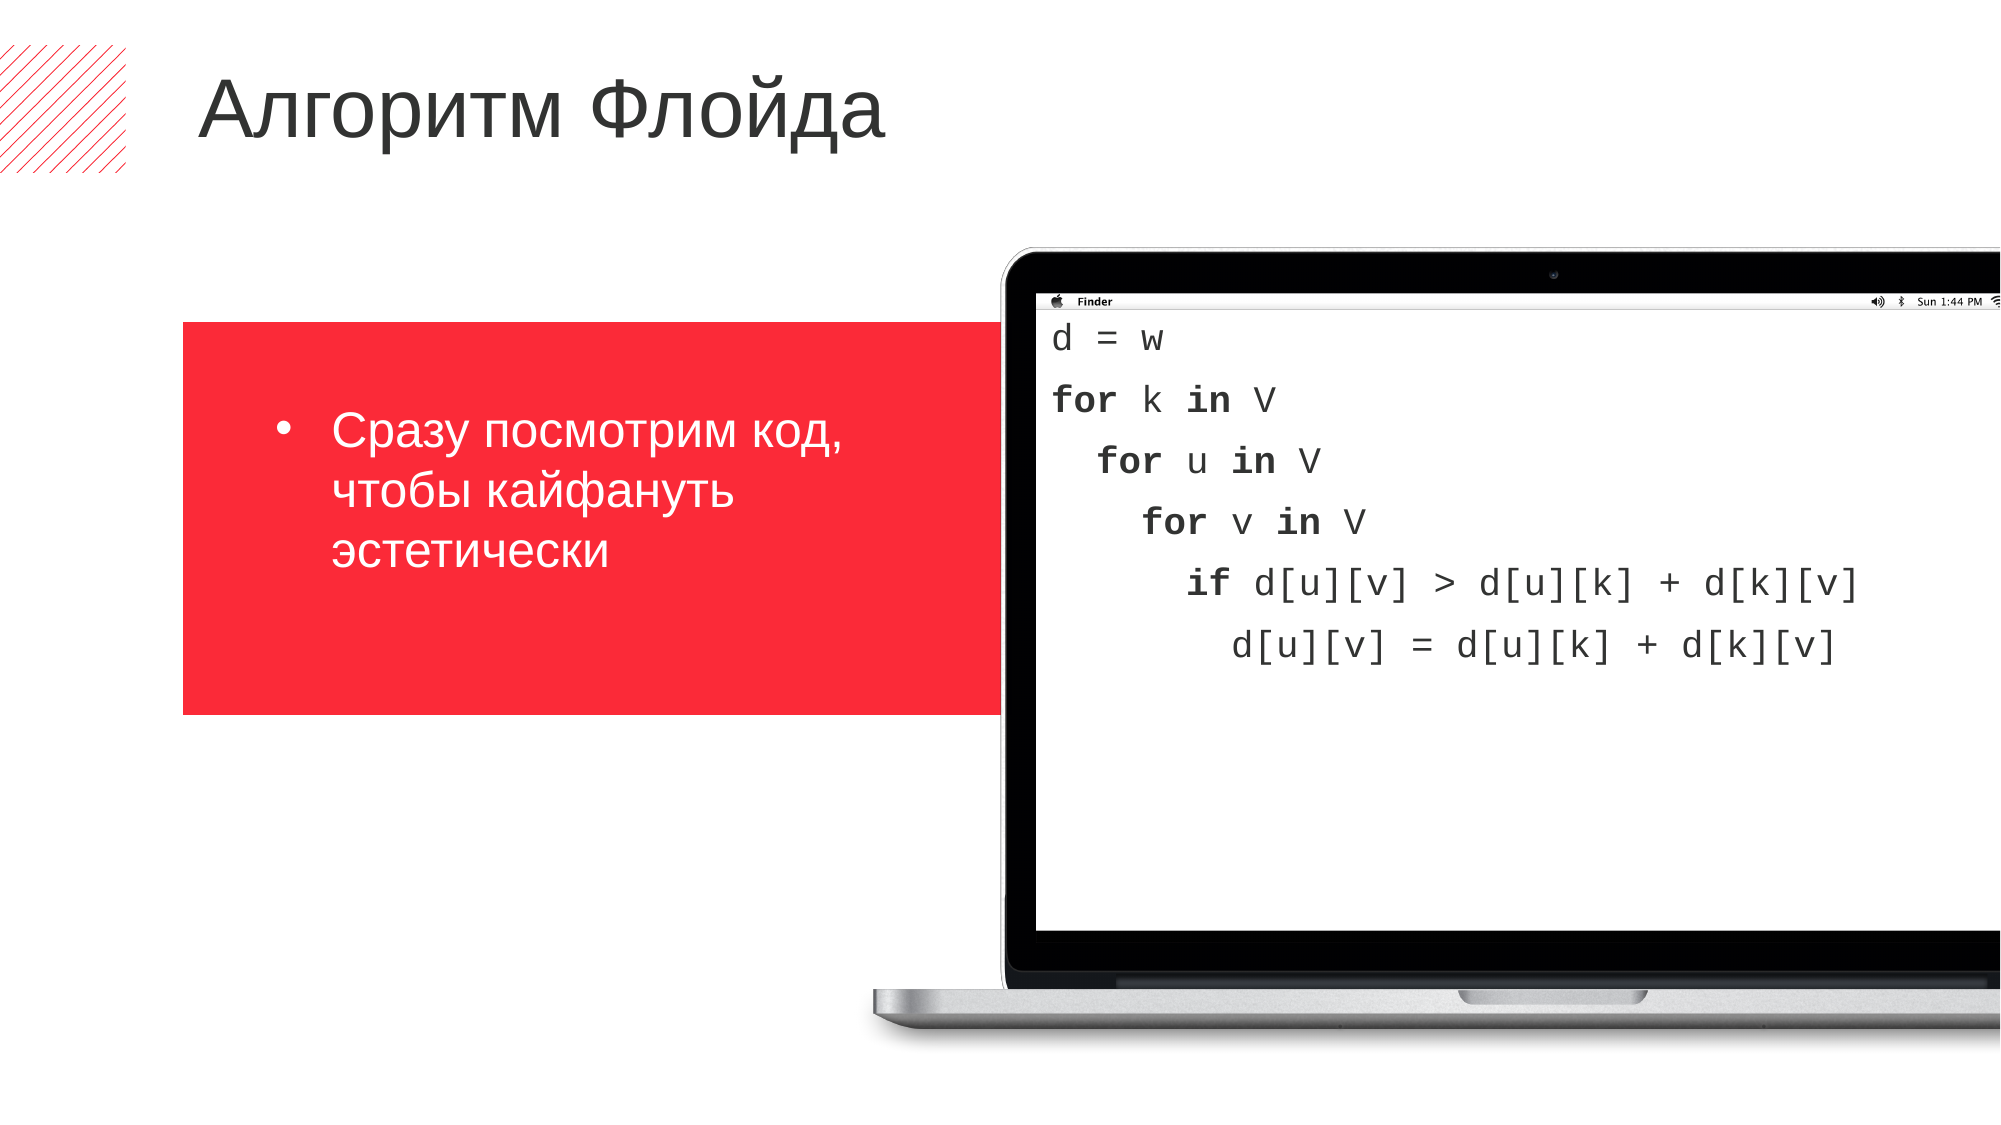

Алгоритм Флойда
d = w
for k in V
  for u in V
    for v in V
      if d[u][v] > d[u][k] + d[k][v]
        d[u][v] = d[u][k] + d[k][v]
Сразу посмотрим код, чтобы кайфануть эстетически